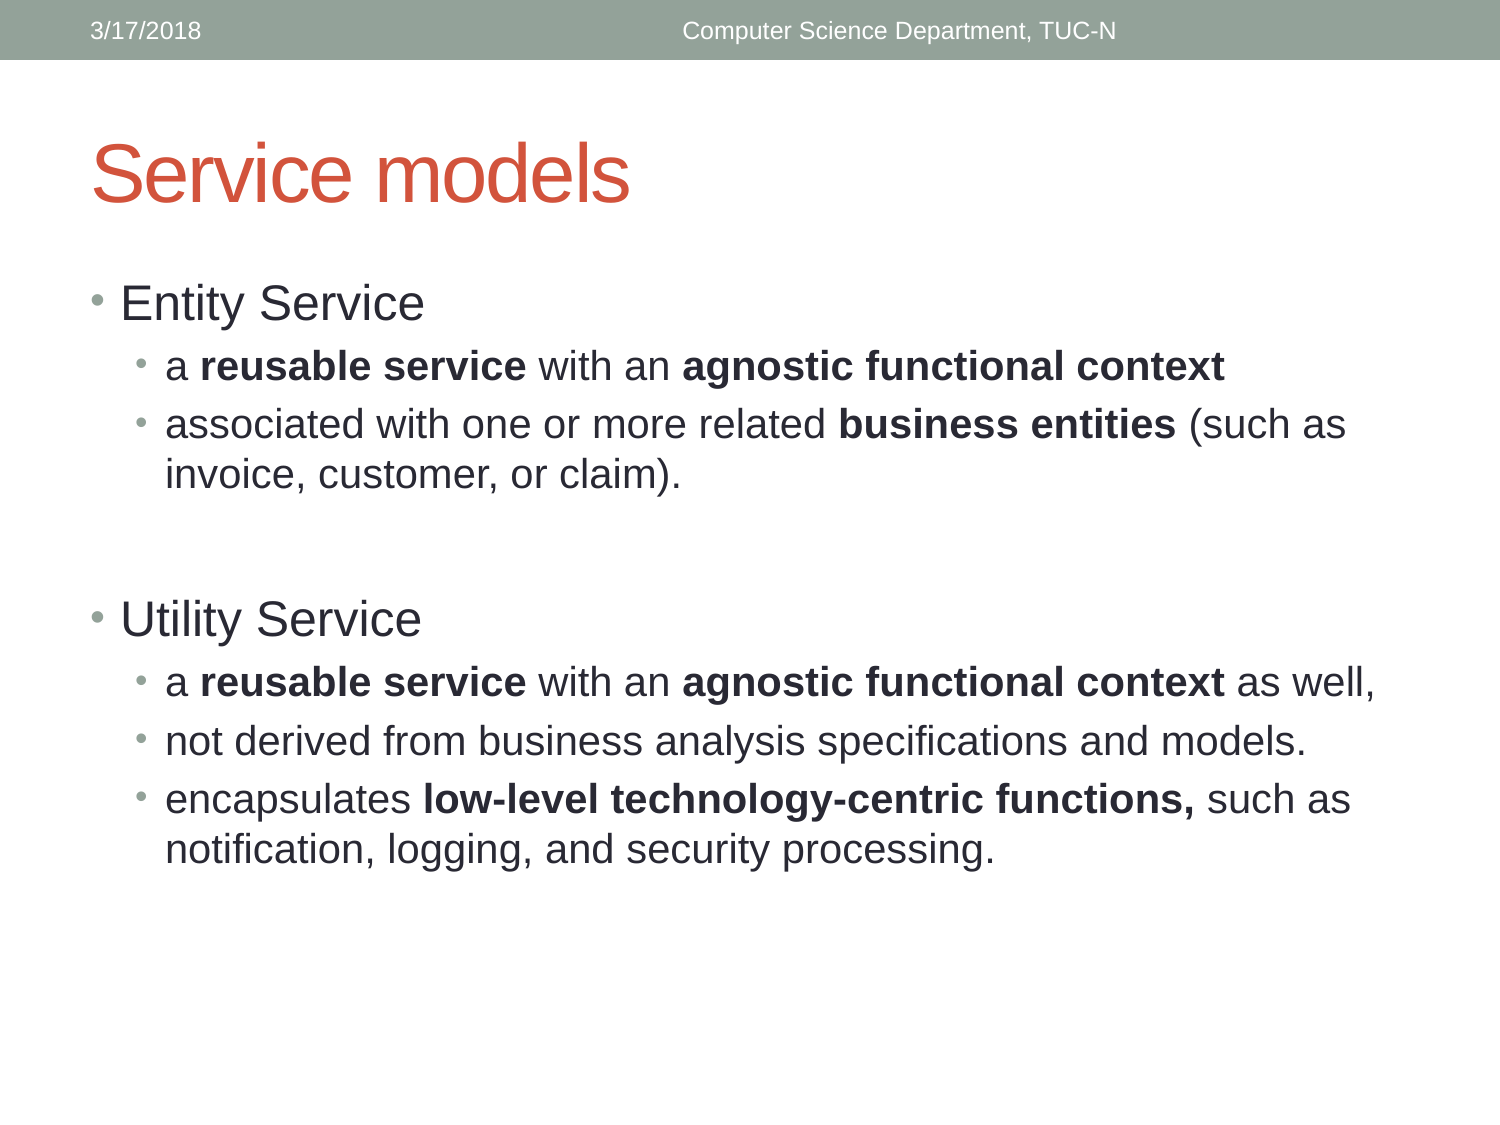

3/17/2018
Computer Science Department, TUC-N
# Service models
Entity Service
a reusable service with an agnostic functional context
associated with one or more related business entities (such as invoice, customer, or claim).

Utility Service
a reusable service with an agnostic functional context as well,
not derived from business analysis specifications and models.
encapsulates low-level technology-centric functions, such as notification, logging, and security processing.